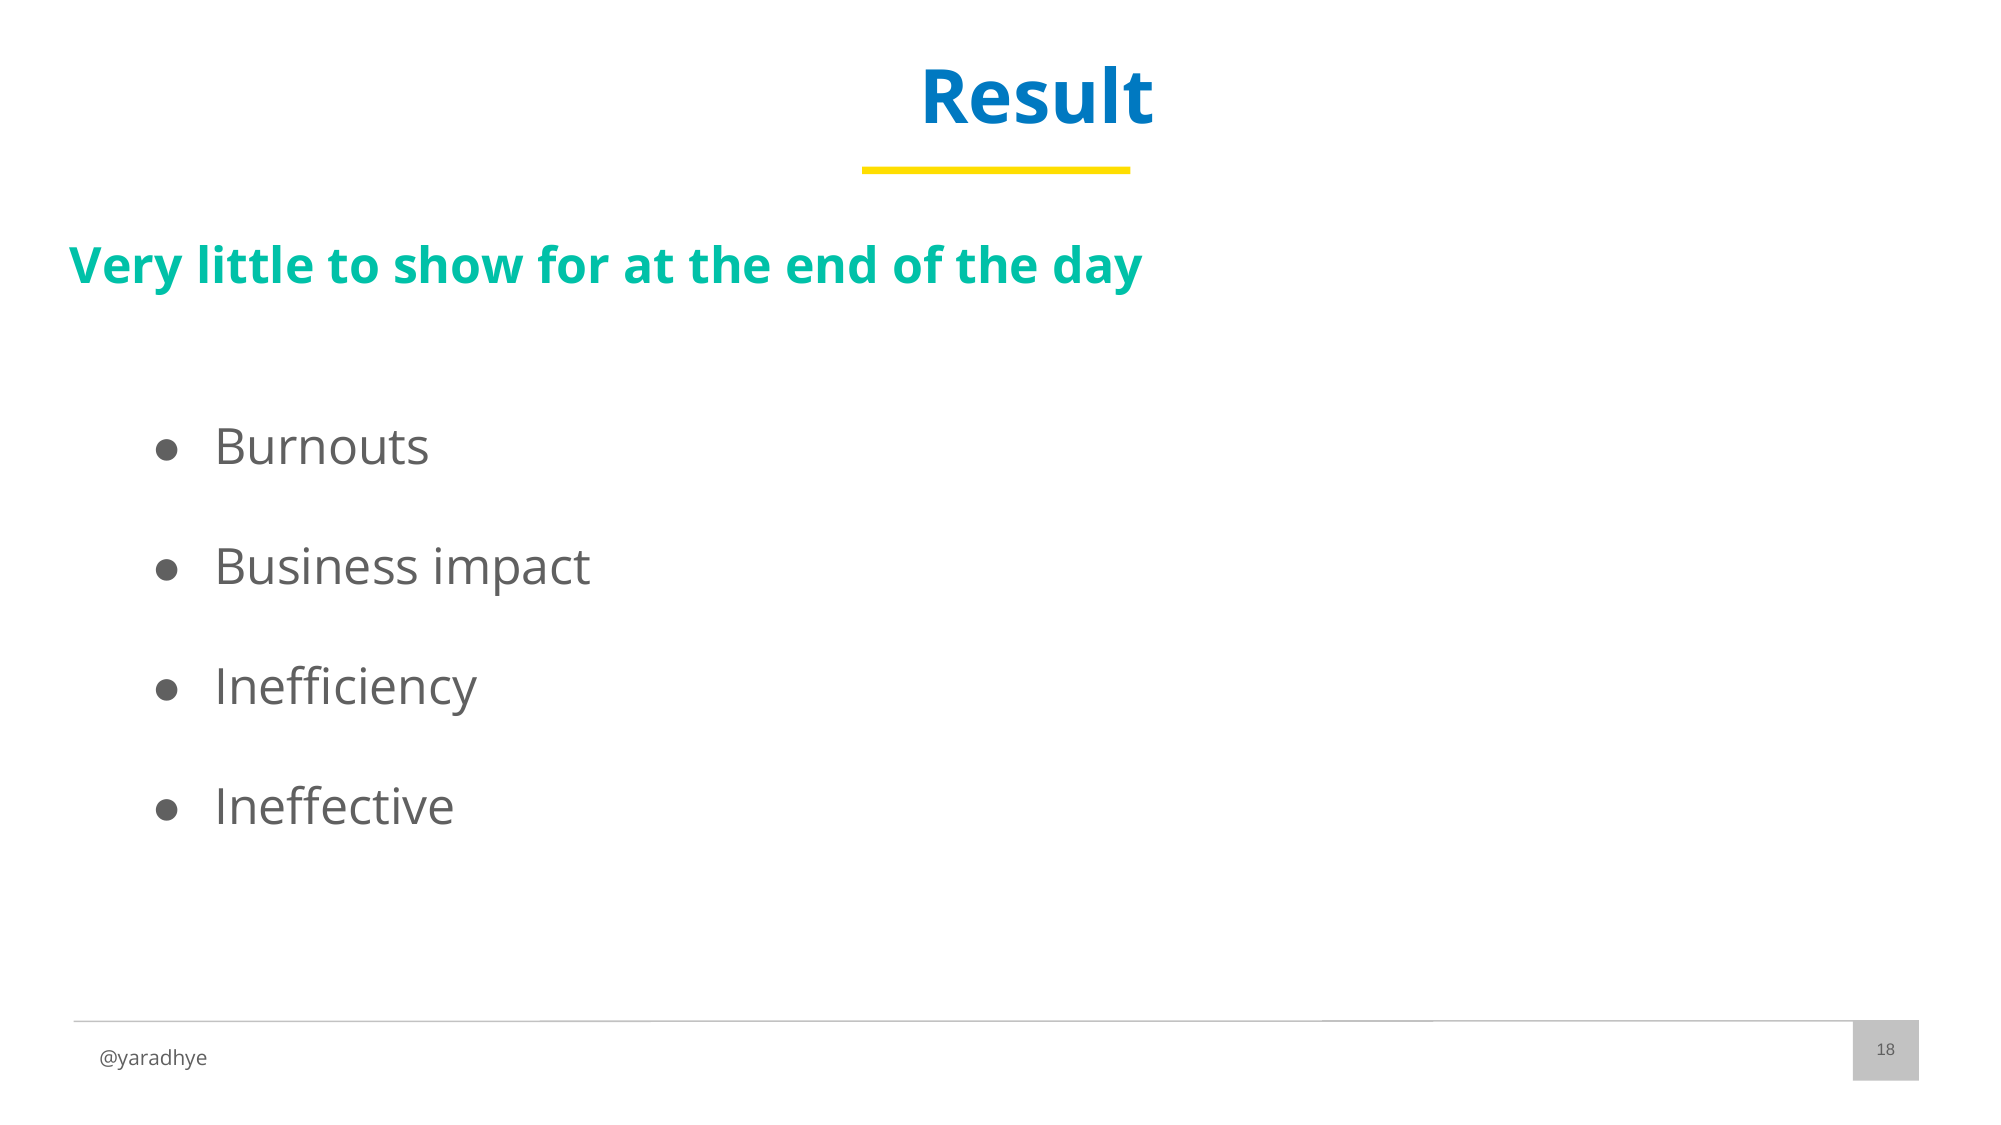

# Result
Very little to show for at the end of the day
Burnouts
Business impact
Inefficiency
Ineffective